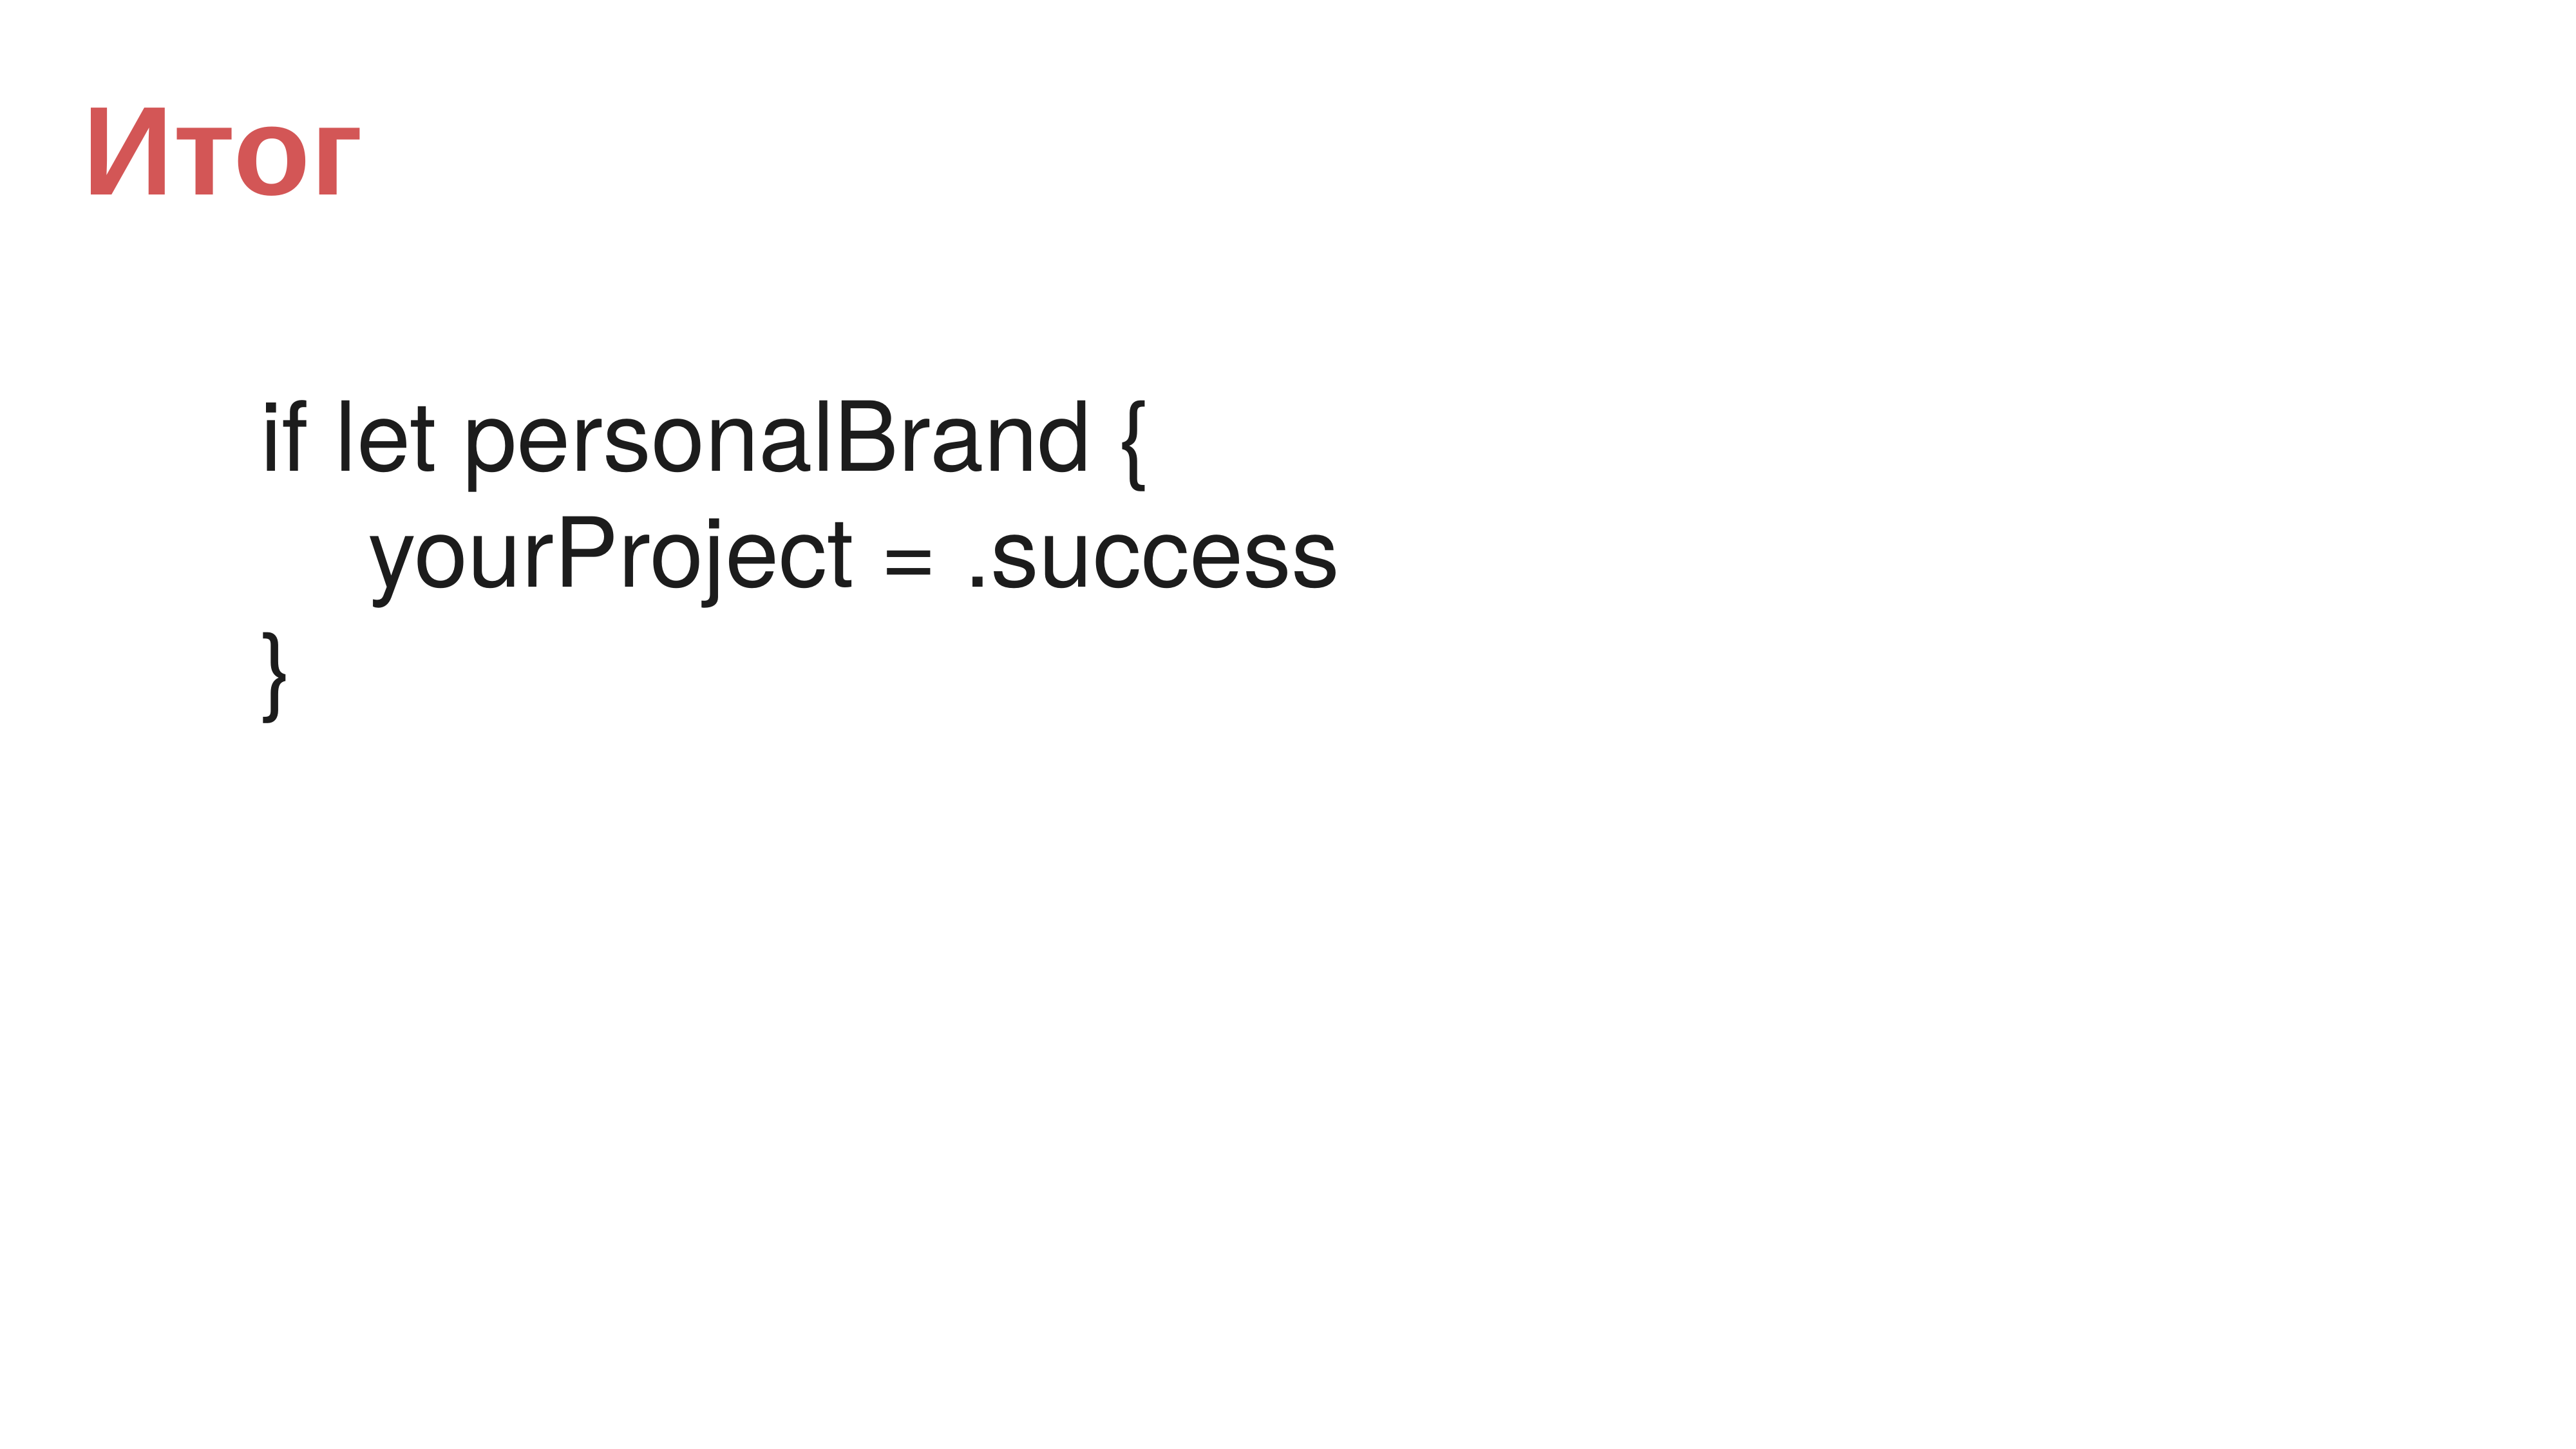

Итог
if let personalBrand {
    yourProject = .success
}